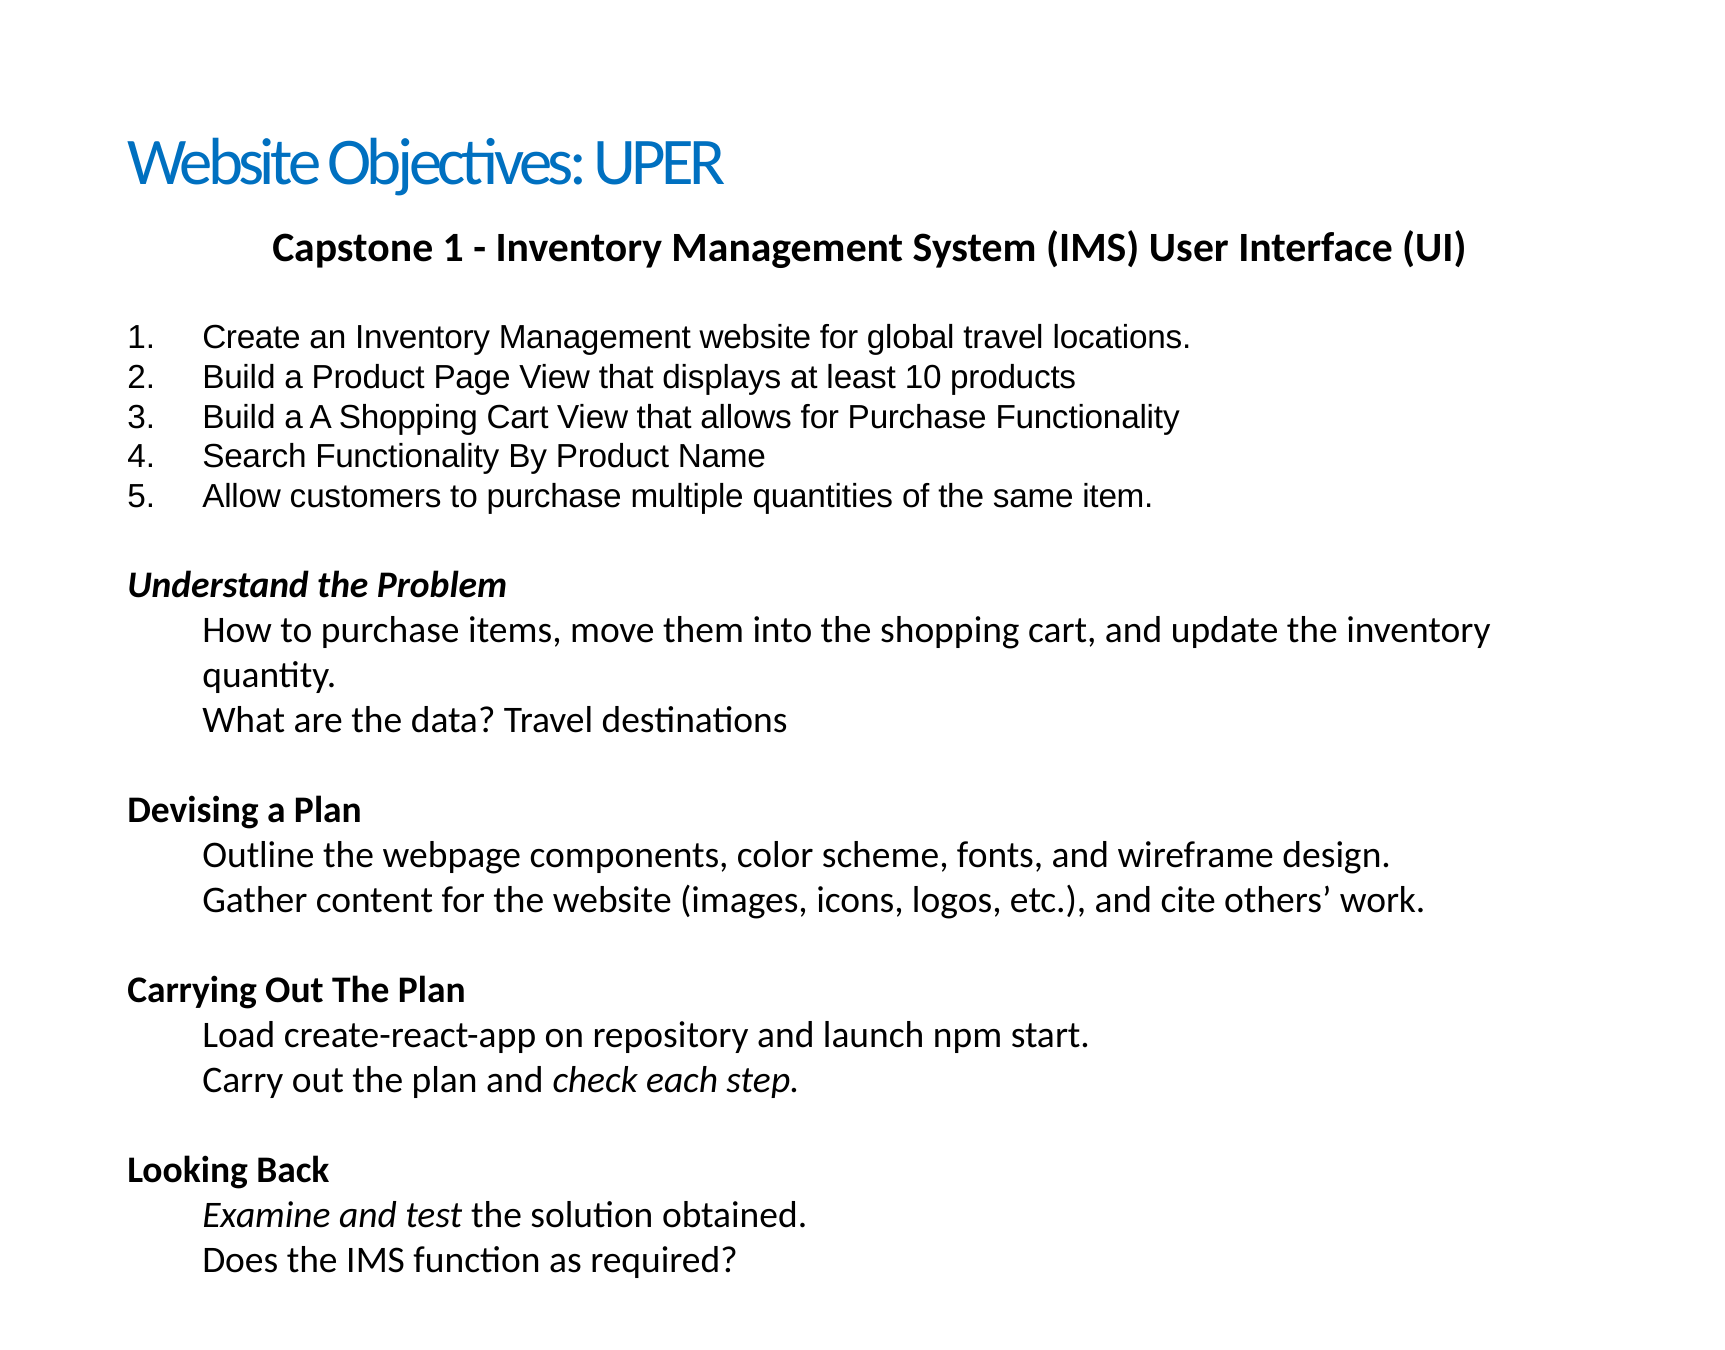

# Website Objectives: UPER
Capstone 1 - Inventory Management System (IMS) User Interface (UI)

Create an Inventory Management website for global travel locations.
Build a Product Page View that displays at least 10 products
Build a A Shopping Cart View that allows for Purchase Functionality
Search Functionality By Product Name
Allow customers to purchase multiple quantities of the same item.

Understand the Problem
How to purchase items, move them into the shopping cart, and update the inventory quantity.
What are the data? Travel destinations

Devising a Plan
Outline the webpage components, color scheme, fonts, and wireframe design.
Gather content for the website (images, icons, logos, etc.), and cite others’ work.

Carrying Out The Plan
Load create-react-app on repository and launch npm start.
Carry out the plan and check each step.
Looking Back
Examine and test the solution obtained.
Does the IMS function as required?